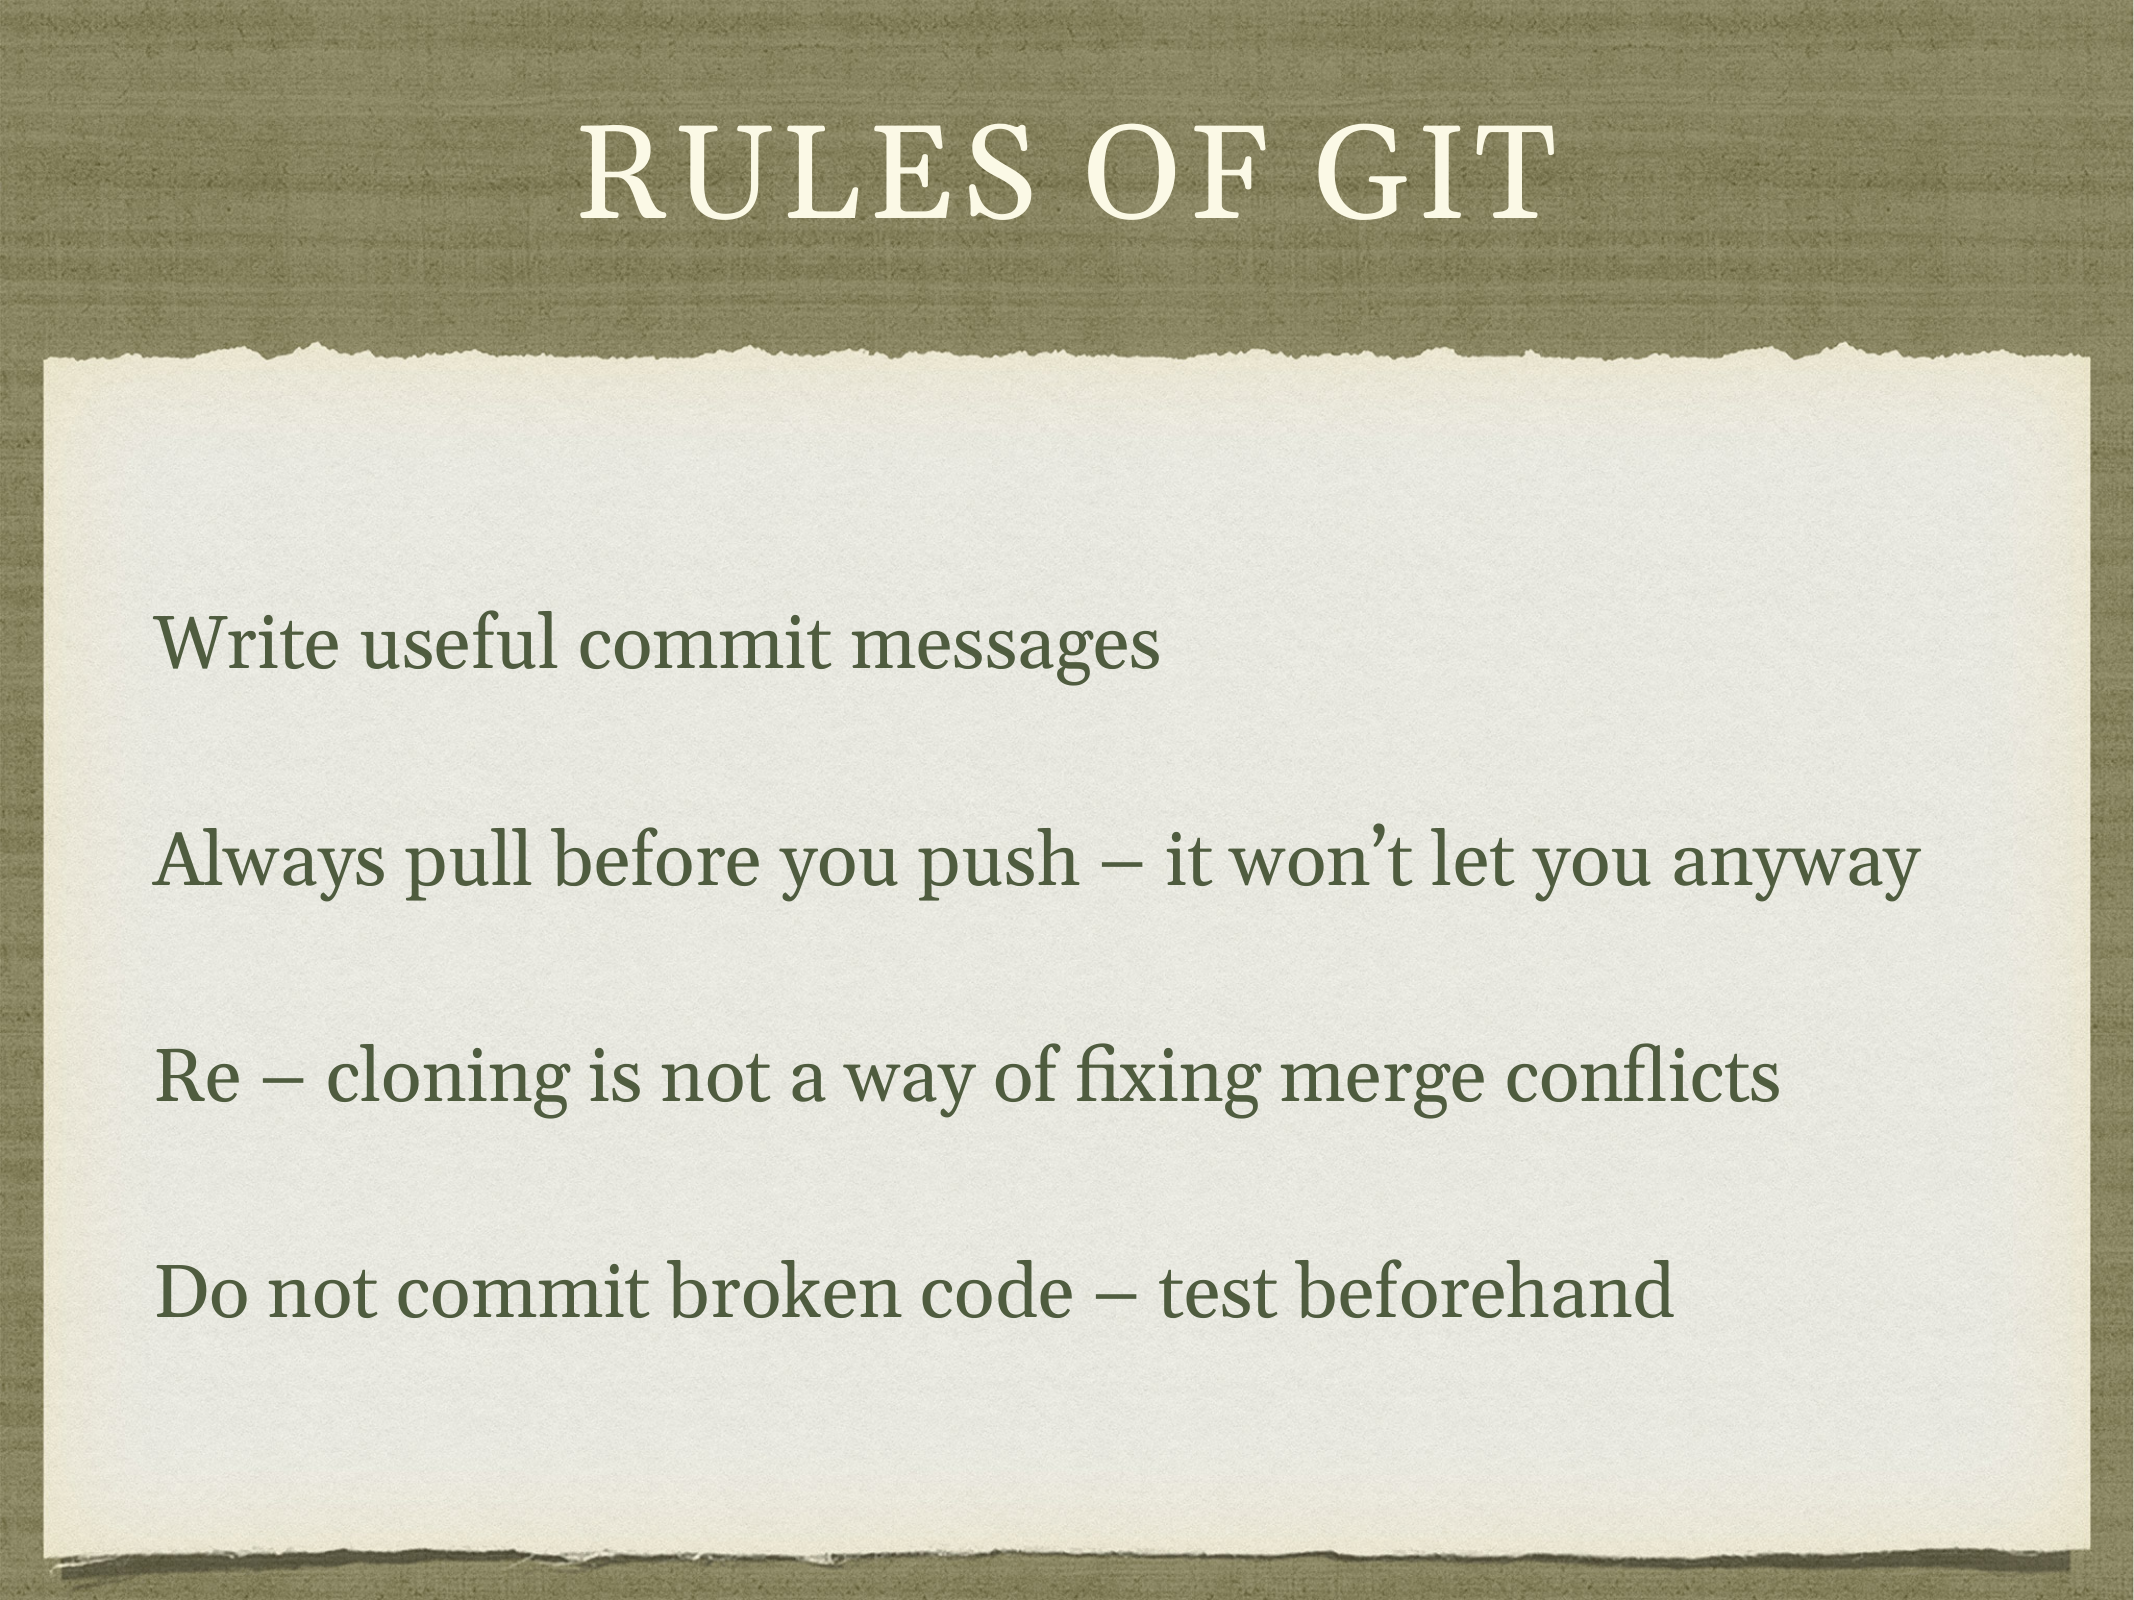

# rules of git
 Write useful commit messages
 Always pull before you push – it won’t let you anyway
 Re – cloning is not a way of fixing merge conflicts
 Do not commit broken code – test beforehand